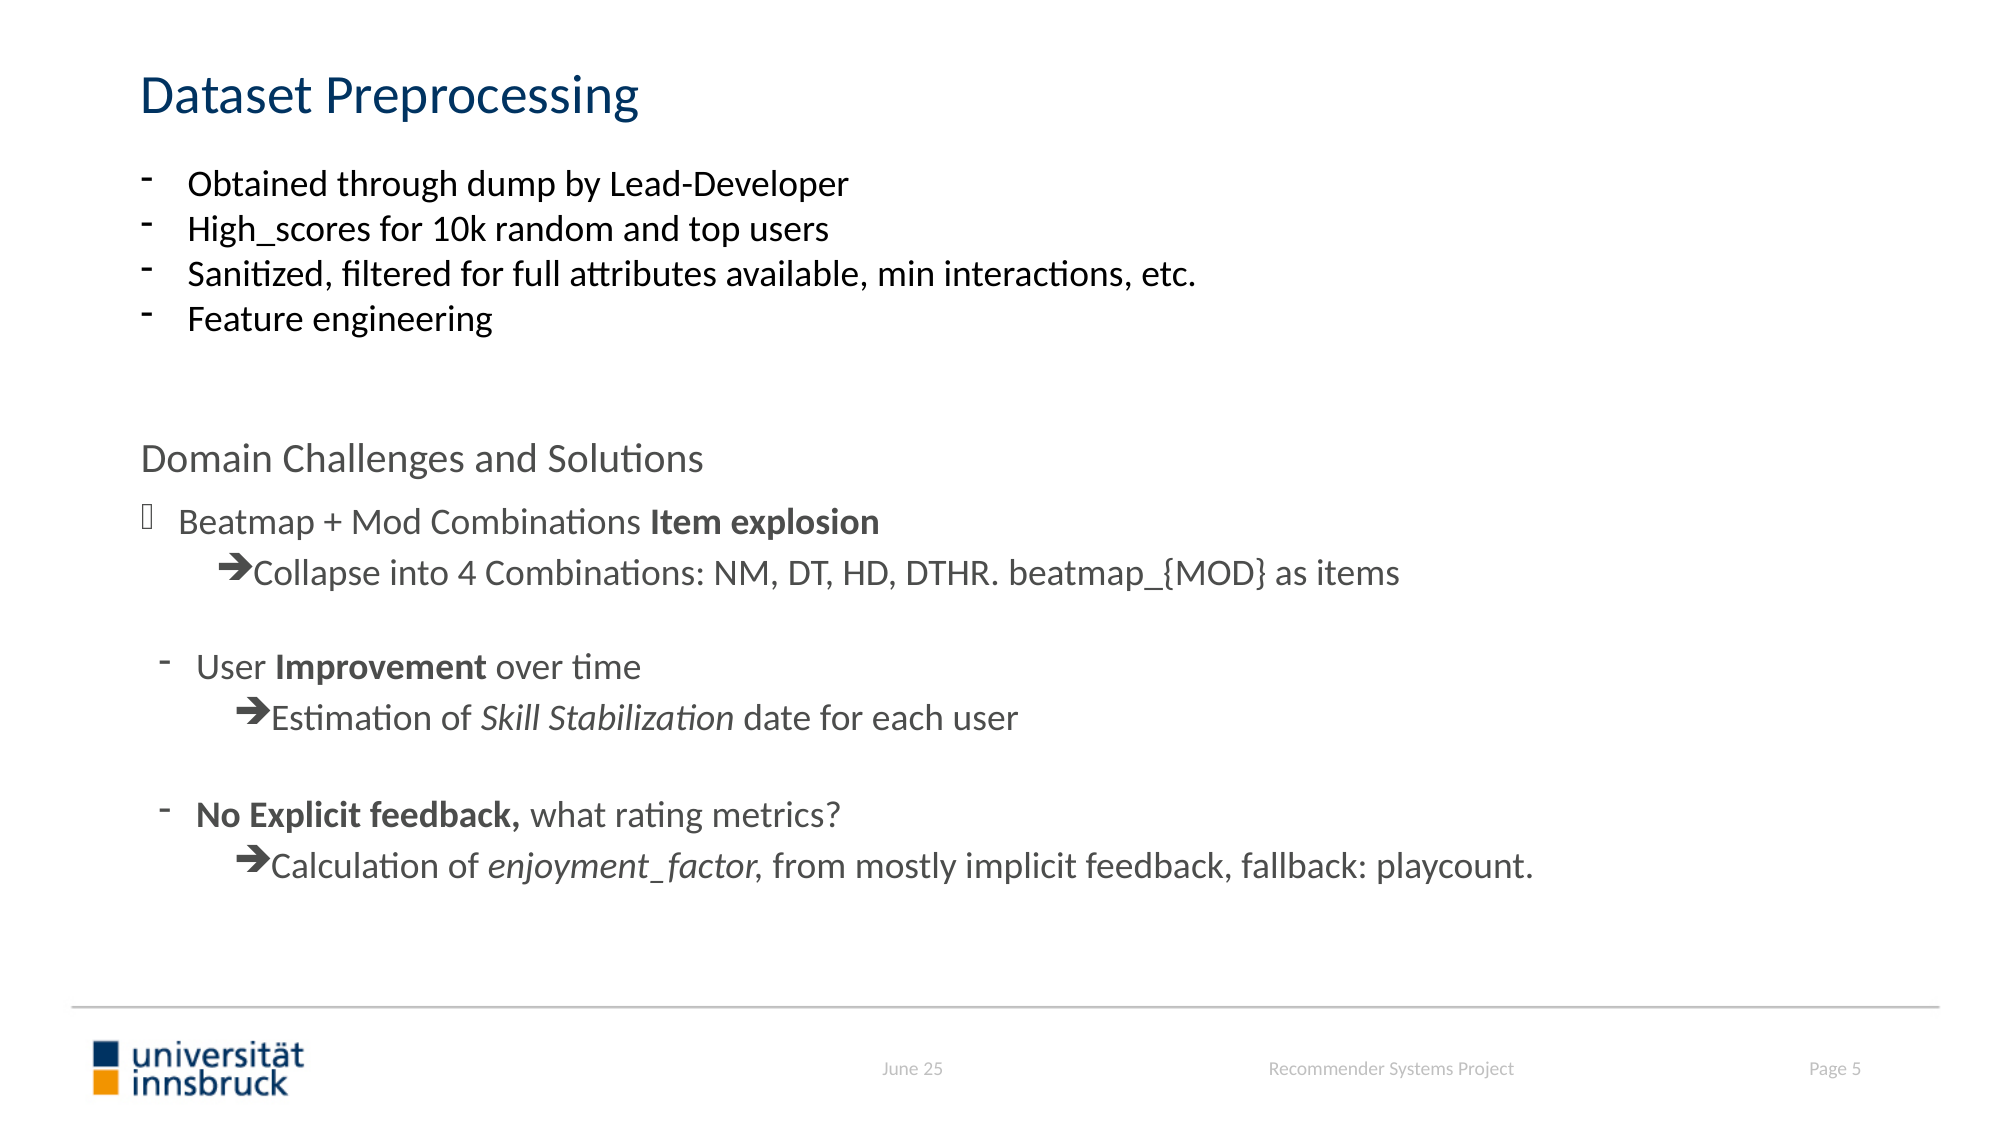

# Dataset Preprocessing
Obtained through dump by Lead-Developer
High_scores for 10k random and top users
Sanitized, filtered for full attributes available, min interactions, etc.
Feature engineering
Domain Challenges and Solutions
Beatmap + Mod Combinations Item explosion
Collapse into 4 Combinations: NM, DT, HD, DTHR. beatmap_{MOD} as items
User Improvement over time
Estimation of Skill Stabilization date for each user
No Explicit feedback, what rating metrics?
Calculation of enjoyment_factor, from mostly implicit feedback, fallback: playcount.
Page 5
June 25
Recommender Systems Project